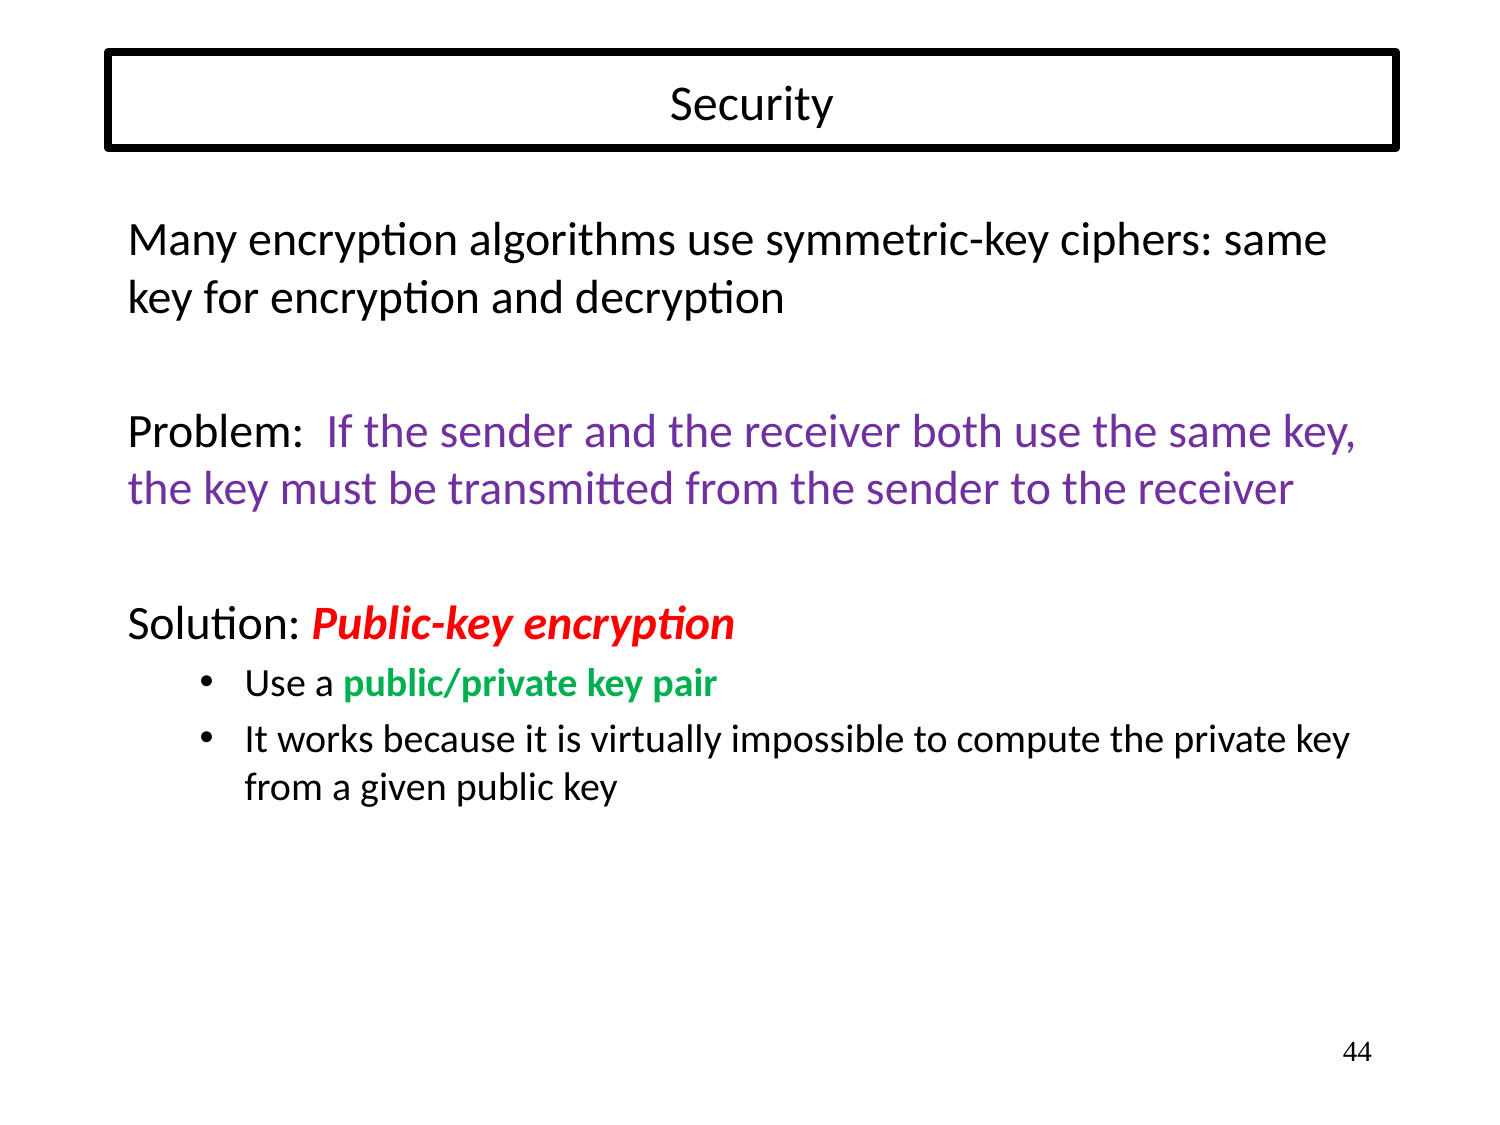

# Security
Many encryption algorithms use symmetric-key ciphers: same key for encryption and decryption

Problem:  If the sender and the receiver both use the same key, the key must be transmitted from the sender to the receiver

Solution: Public-key encryption
Use a public/private key pair
It works because it is virtually impossible to compute the private key from a given public key

44